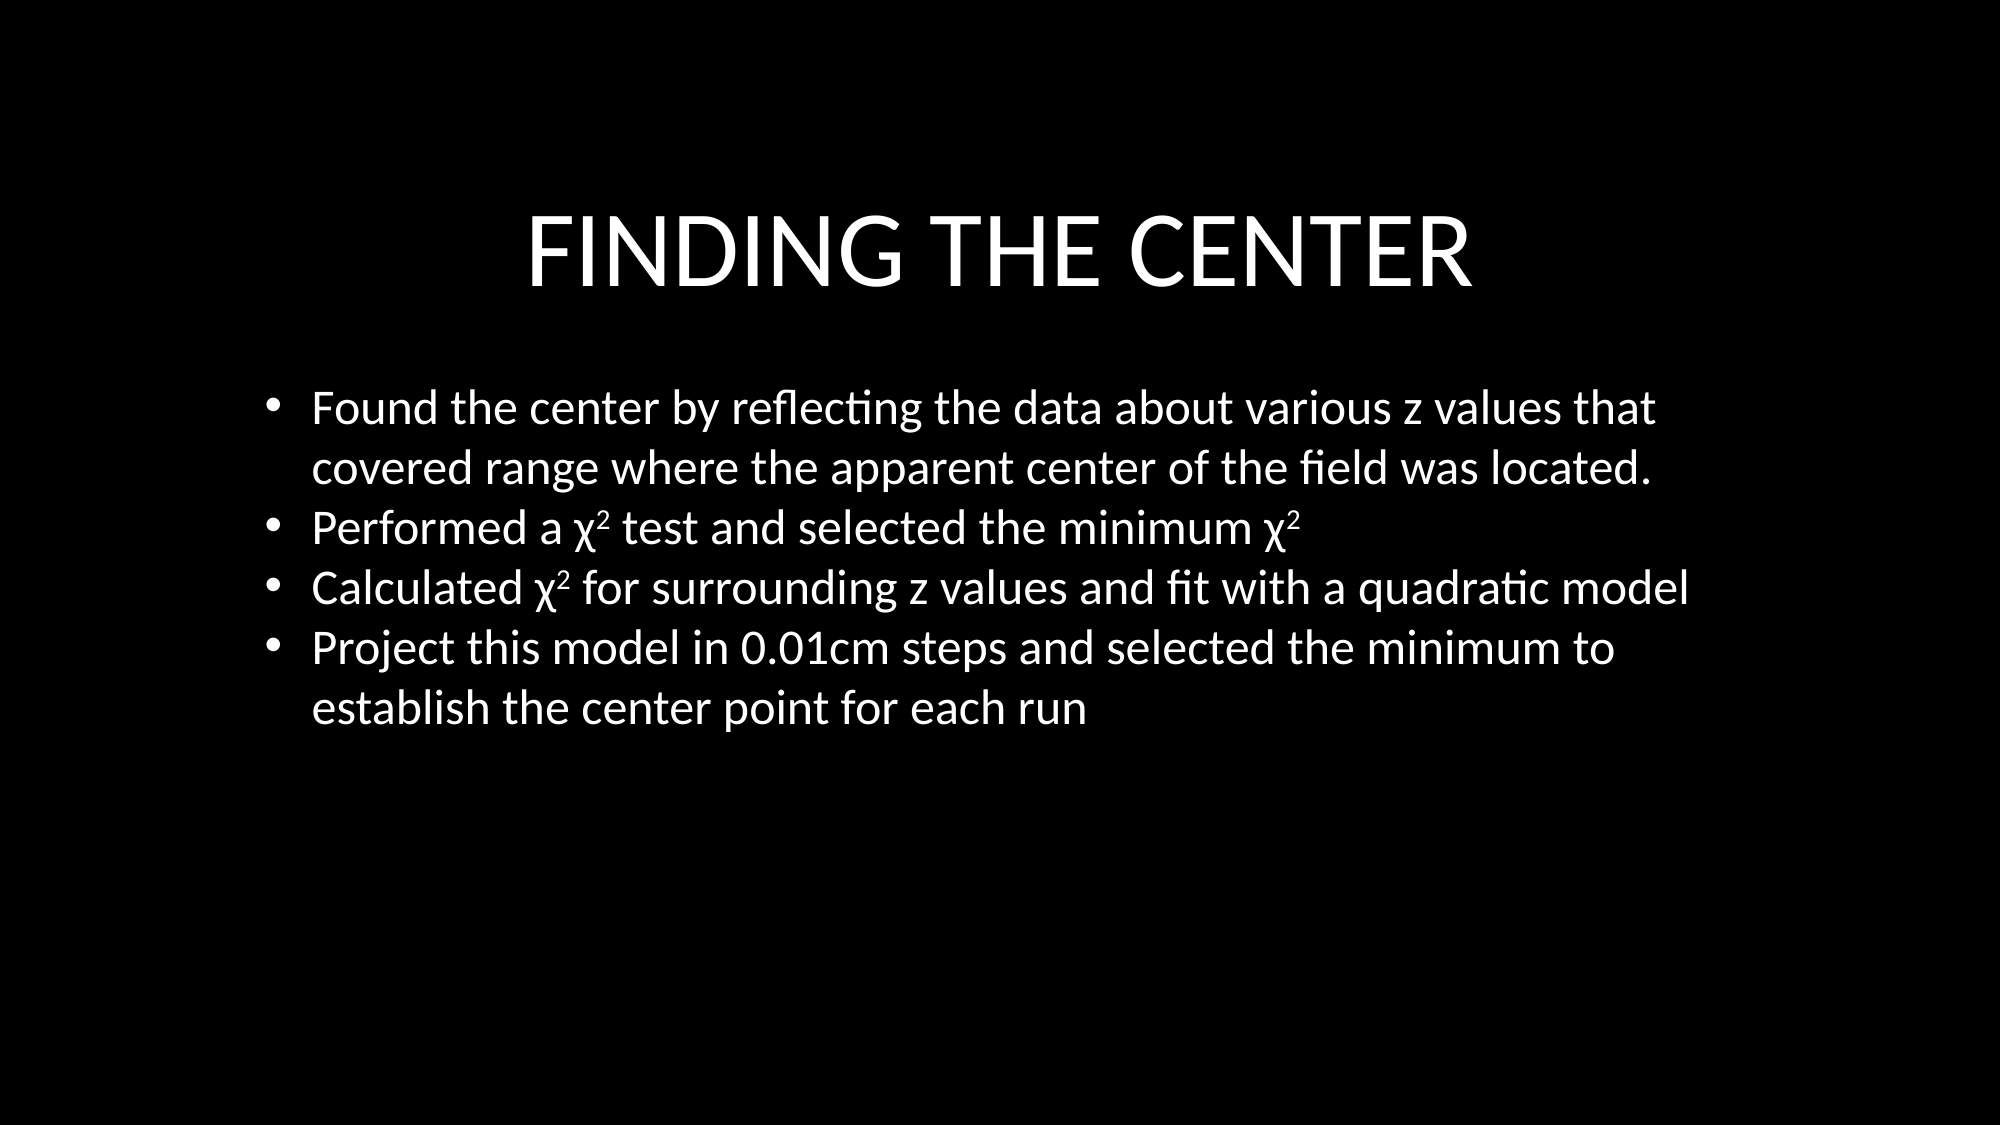

# FINDING THE CENTER
Found the center by reflecting the data about various z values that covered range where the apparent center of the field was located.
Performed a χ2 test and selected the minimum χ2
Calculated χ2 for surrounding z values and fit with a quadratic model
Project this model in 0.01cm steps and selected the minimum to establish the center point for each run